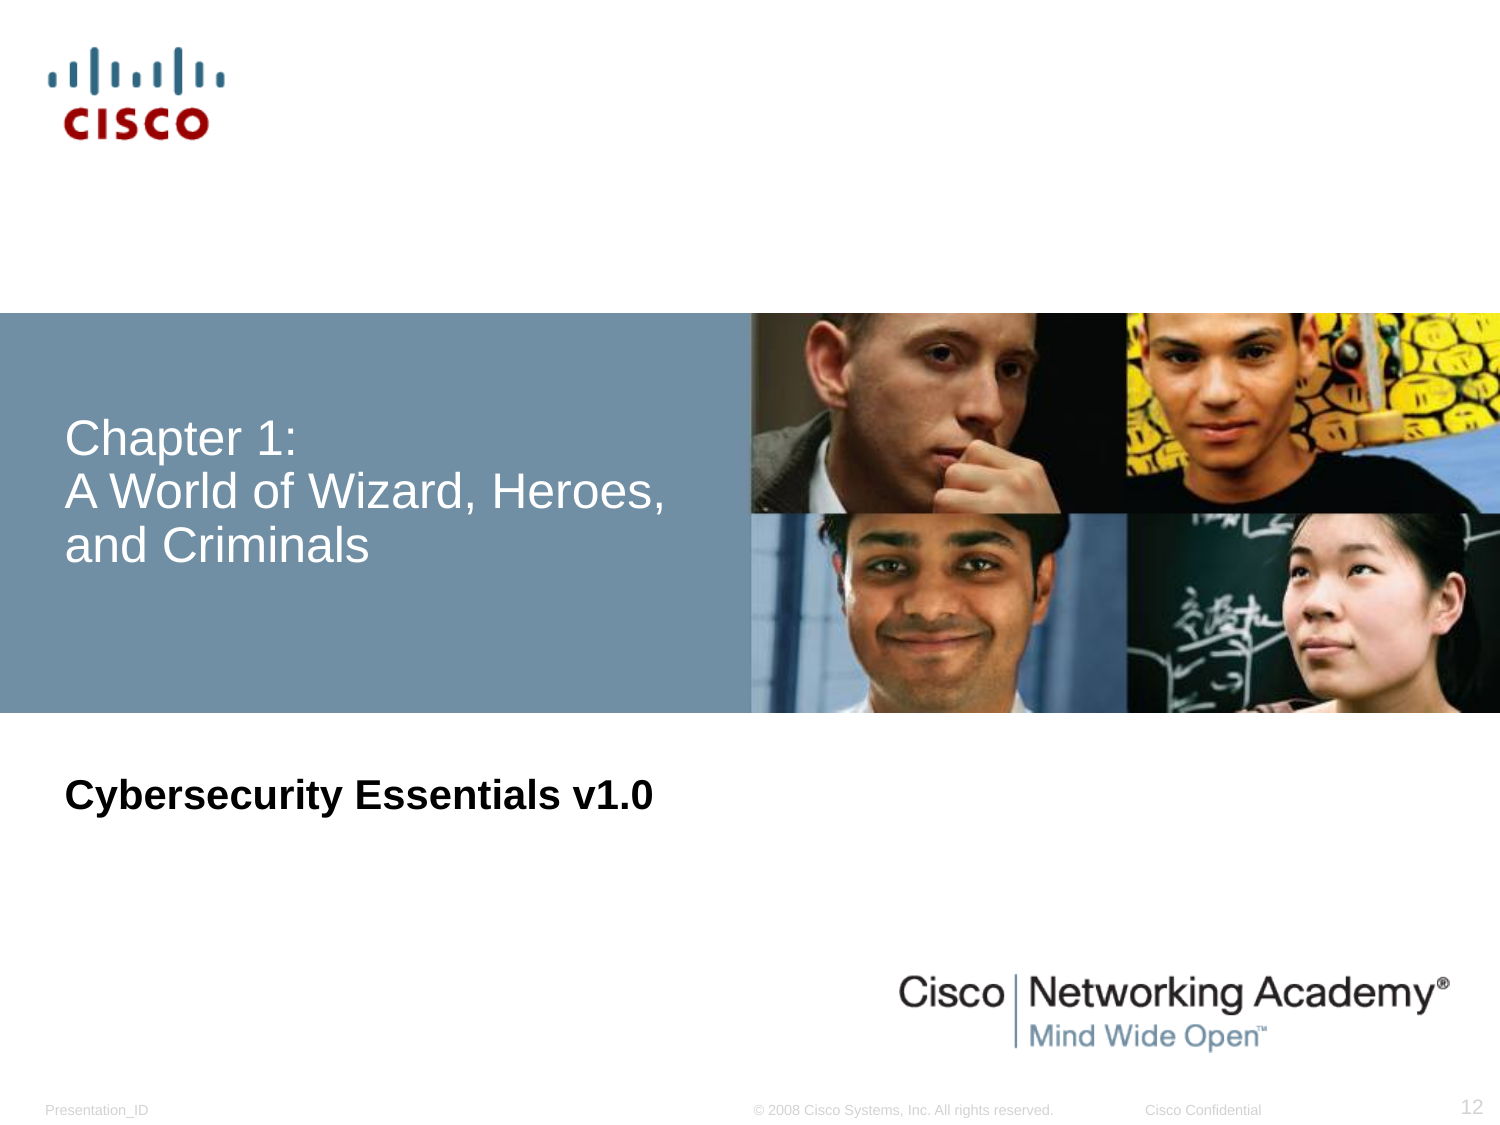

# Chapter 1: A World of Wizard, Heroes, and Criminals
Cybersecurity Essentials v1.0